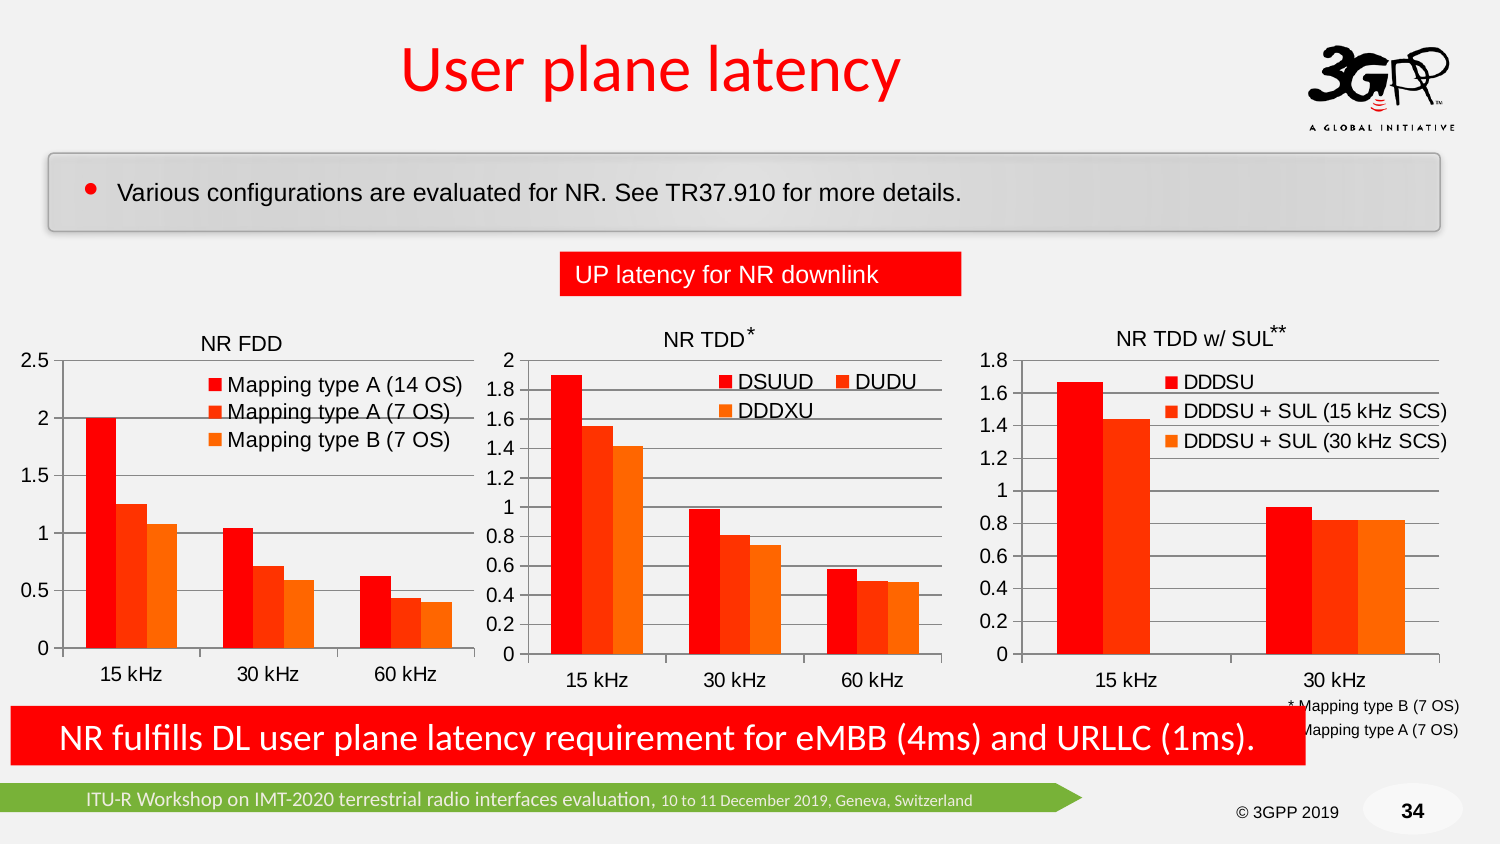

# User plane latency

Various configurations are evaluated for NR. See TR37.910 for more details.
UP latency for NR downlink
**
*
NR TDD w/ SUL
NR TDD
NR FDD

### Chart

| Category | DSUUD | DUDU | DDDXU |
|---|---|---|---|
| 15 kHz | 1.9000000000000001 | 1.55 | 1.42 |
| 30 kHz | 0.99 | 0.81 | 0.7400000000000002 |
| 60 kHz | 0.5800000000000001 | 0.5 | 0.4900000000000001 |

### Chart

| Category | DDDSU | DDDSU + SUL (15 kHz SCS) | DDDSU + SUL (30 kHz SCS) |
|---|---|---|---|
| 15 kHz | 1.6700000000000004 | 1.44 | None |
| 30 kHz | 0.9 | 0.8200000000000002 | 0.8200000000000002 |

### Chart

| Category | Mapping type A (14 OS) | Mapping type A (7 OS) | Mapping type B (7 OS) |
|---|---|---|---|
| 15 kHz | 2.0 | 1.25 | 1.08 |
| 30 kHz | 1.04 | 0.7100000000000002 | 0.59 |
| 60 kHz | 0.6300000000000002 | 0.44 | 0.4 |
* Mapping type B (7 OS)
NR fulfills DL user plane latency requirement for eMBB (4ms) and URLLC (1ms).
** Mapping type A (7 OS)